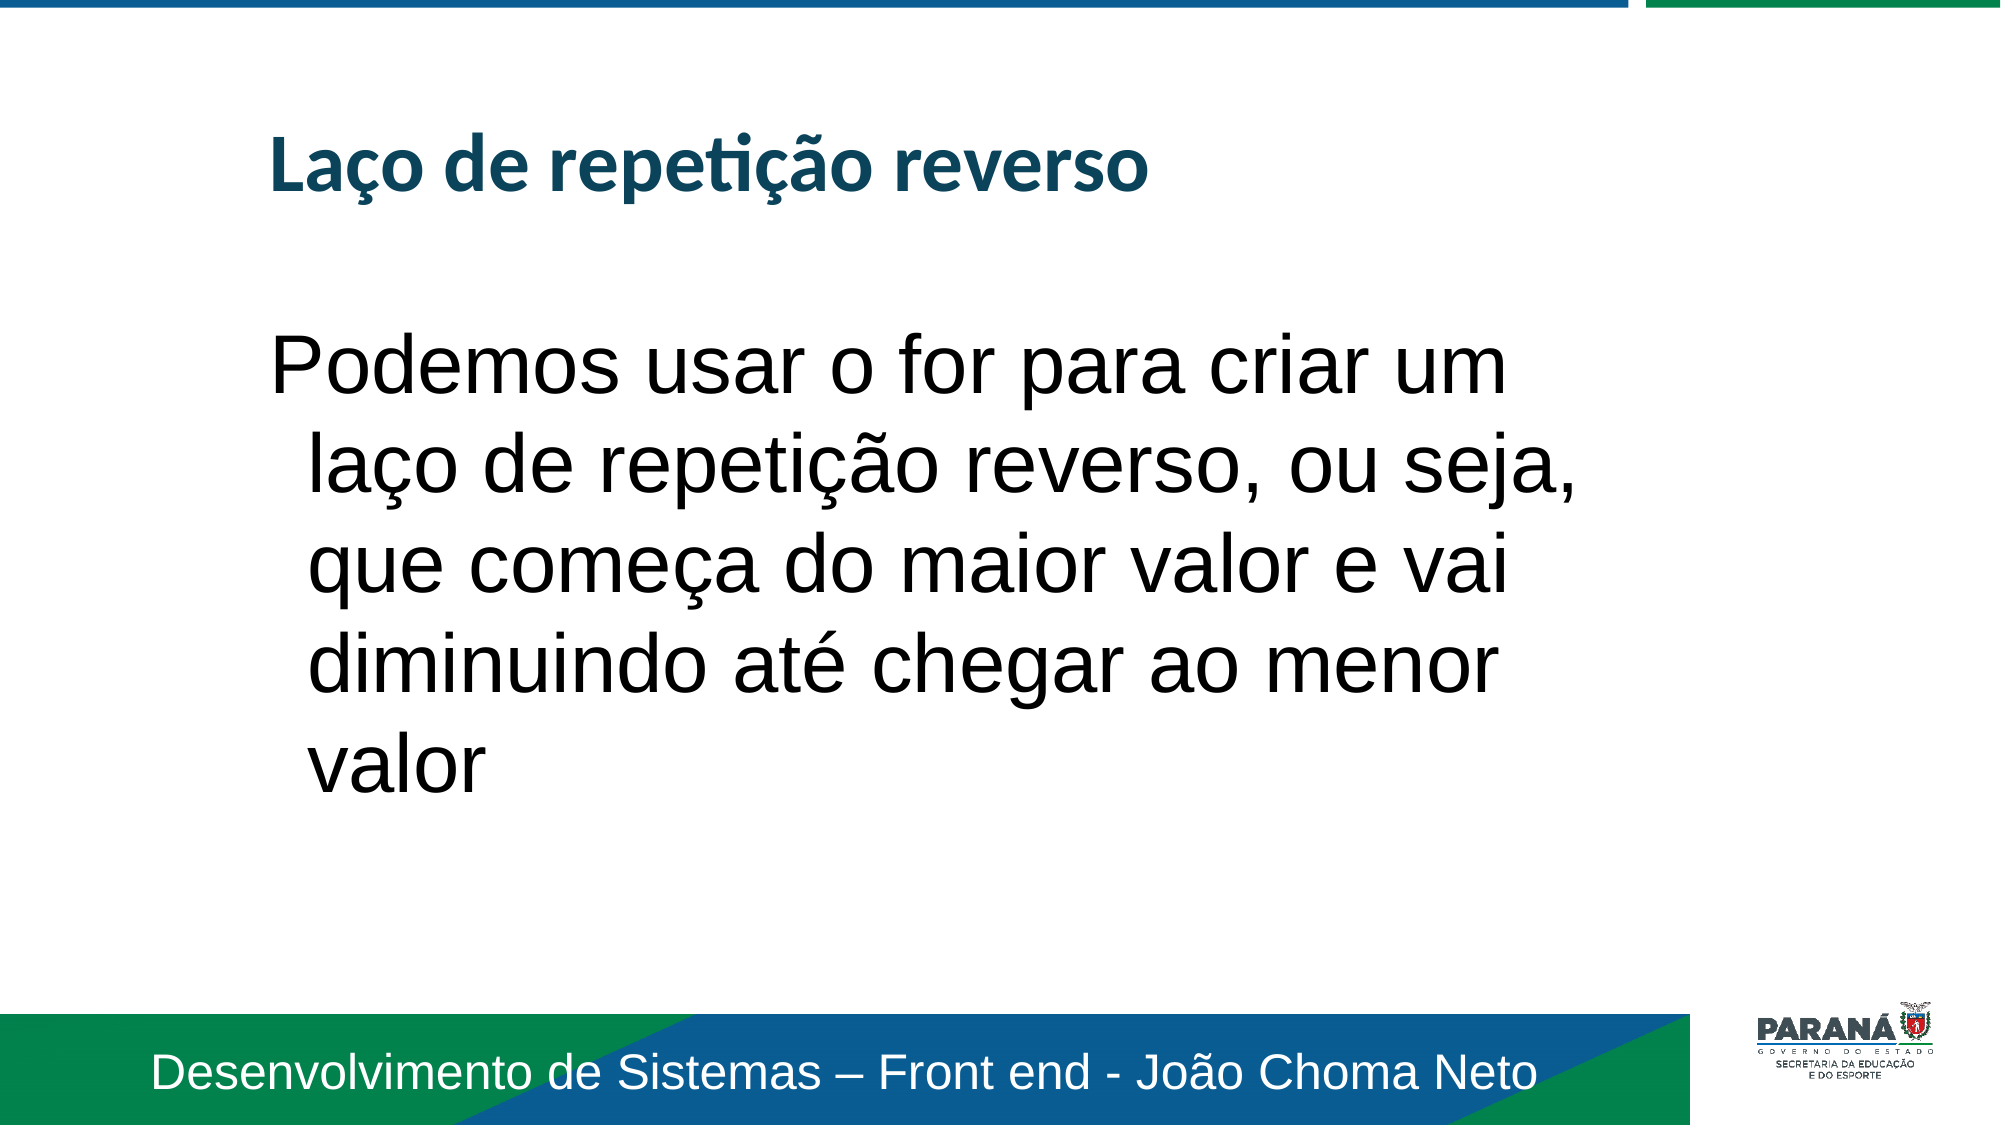

Laço de repetição reverso
Podemos usar o for para criar um laço de repetição reverso, ou seja, que começa do maior valor e vai diminuindo até chegar ao menor valor